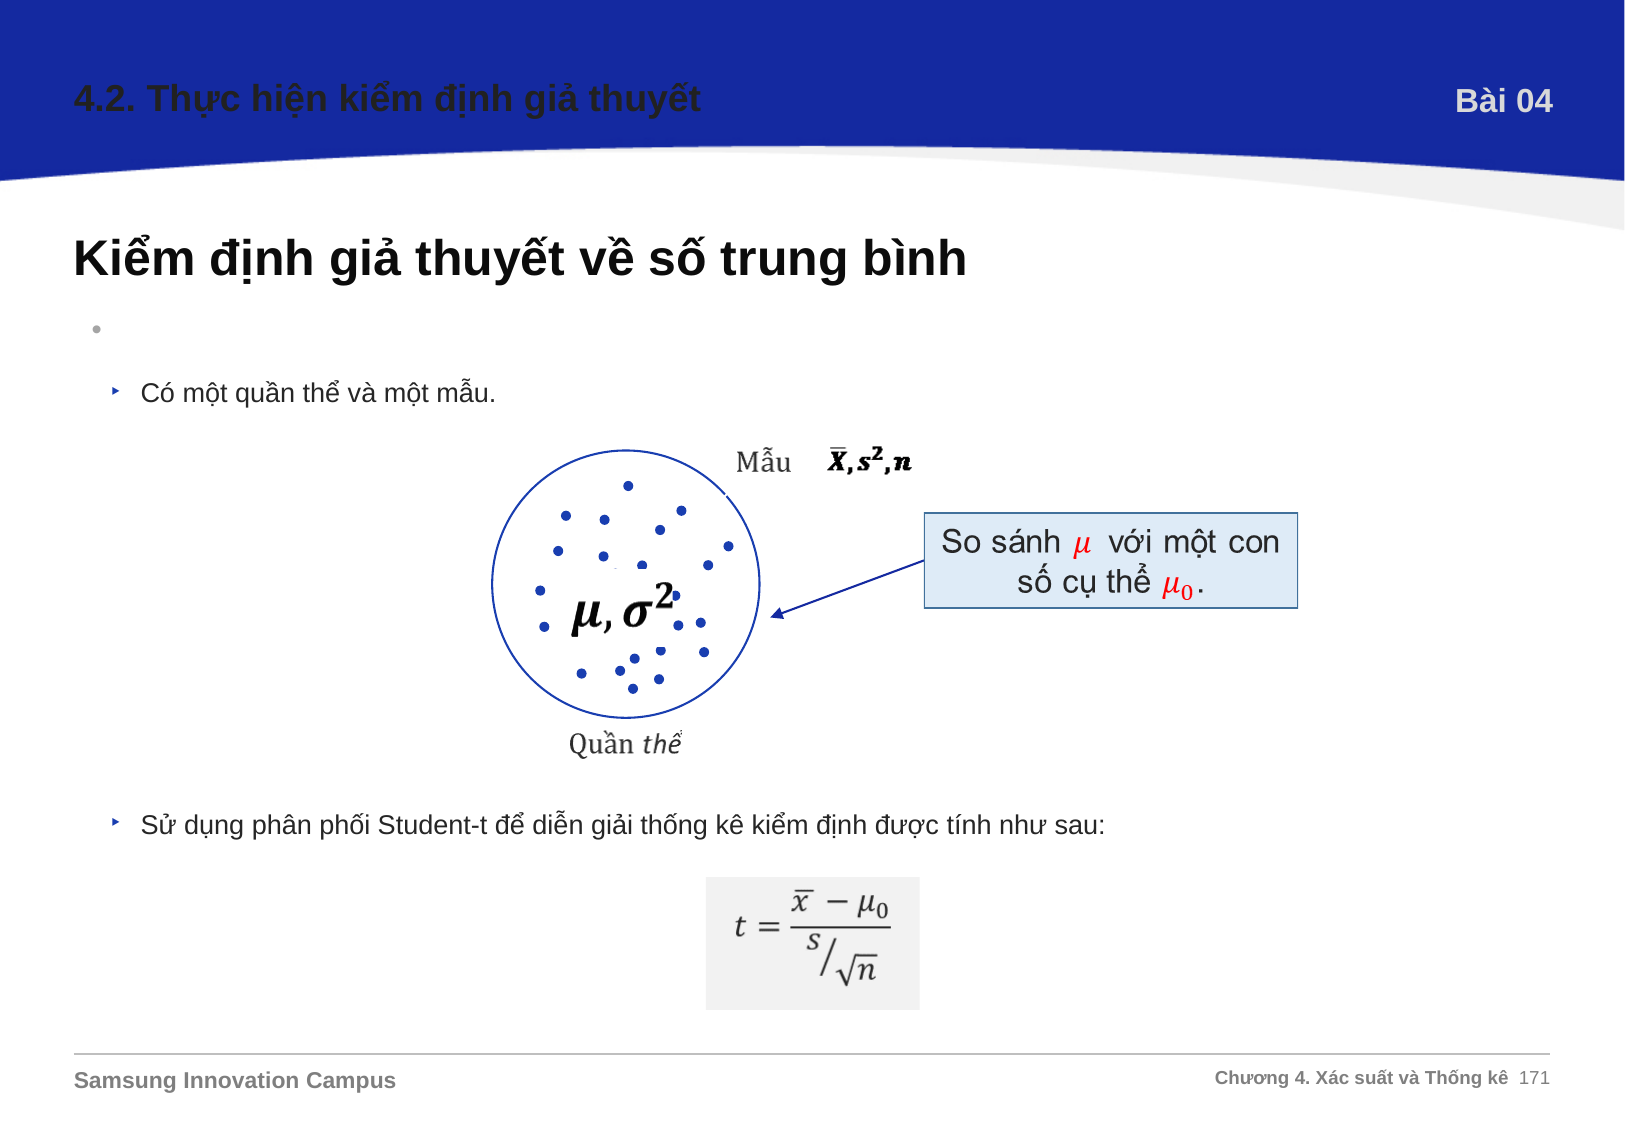

4.2. Thực hiện kiểm định giả thuyết
Bài 04
Kiểm định giả thuyết về số trung bình
Kiểm định t cho một mẫu duy nhất:
Có một quần thể và một mẫu.

Sử dụng phân phối Student-t để diễn giải thống kê kiểm định được tính như sau: